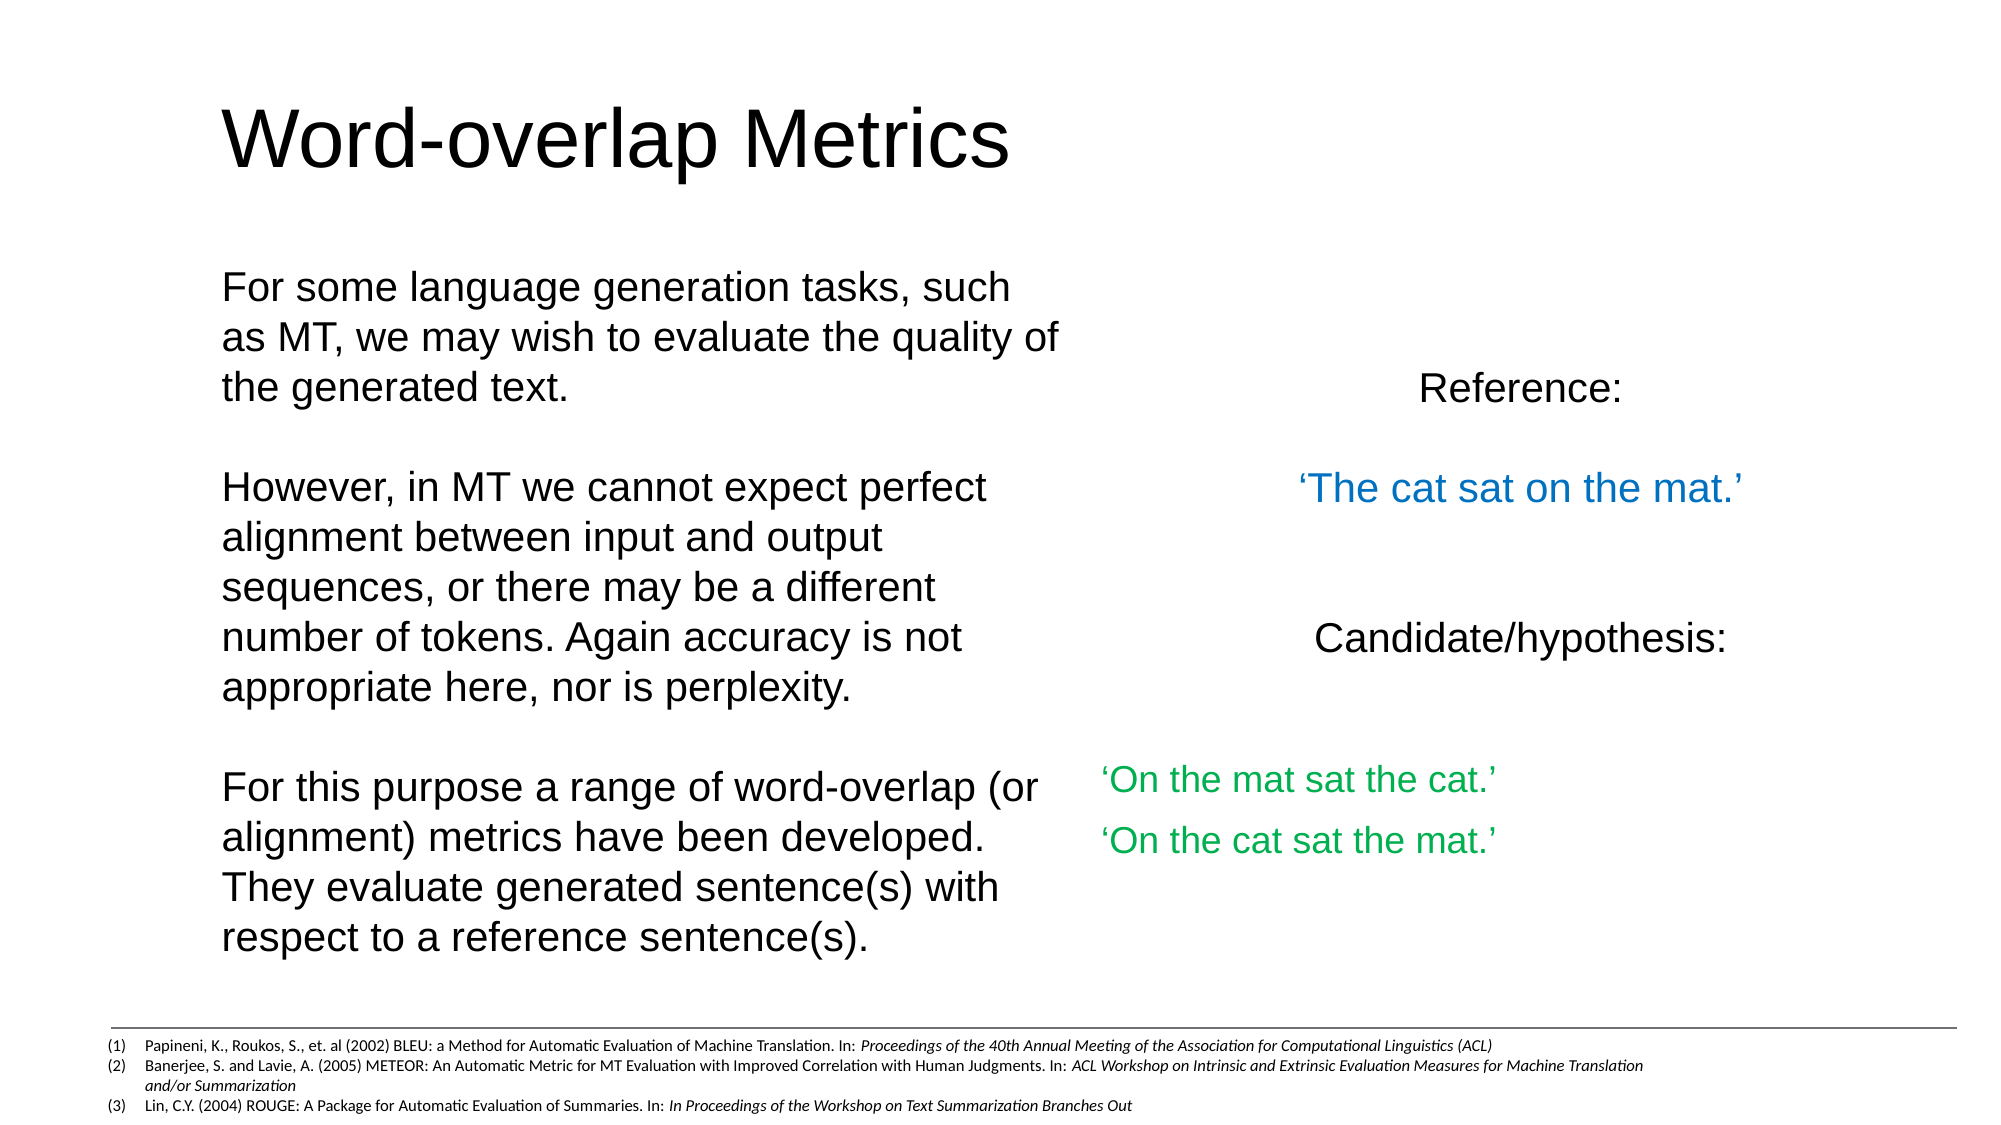

Word-overlap Metrics
For some language generation tasks, such as MT, we may wish to evaluate the quality of the generated text.

However, in MT we cannot expect perfect alignment between input and output sequences, or there may be a different number of tokens. Again accuracy is not appropriate here, nor is perplexity.

For this purpose a range of word-overlap (or alignment) metrics have been developed. They evaluate generated sentence(s) with respect to a reference sentence(s).
Reference:

‘The cat sat on the mat.’

Candidate/hypothesis:
|  |  |  |
| --- | --- | --- |
| ‘On the mat sat the cat.’ |  |  |
| ‘On the cat sat the mat.’ |  |  |
Papineni, K., Roukos, S., et. al (2002) BLEU: a Method for Automatic Evaluation of Machine Translation. In: Proceedings of the 40th Annual Meeting of the Association for Computational Linguistics (ACL)
Banerjee, S. and Lavie, A. (2005) METEOR: An Automatic Metric for MT Evaluation with Improved Correlation with Human Judgments. In: ACL Workshop on Intrinsic and Extrinsic Evaluation Measures for Machine Translation and/or Summarization
Lin, C.Y. (2004) ROUGE: A Package for Automatic Evaluation of Summaries. In: In Proceedings of the Workshop on Text Summarization Branches Out